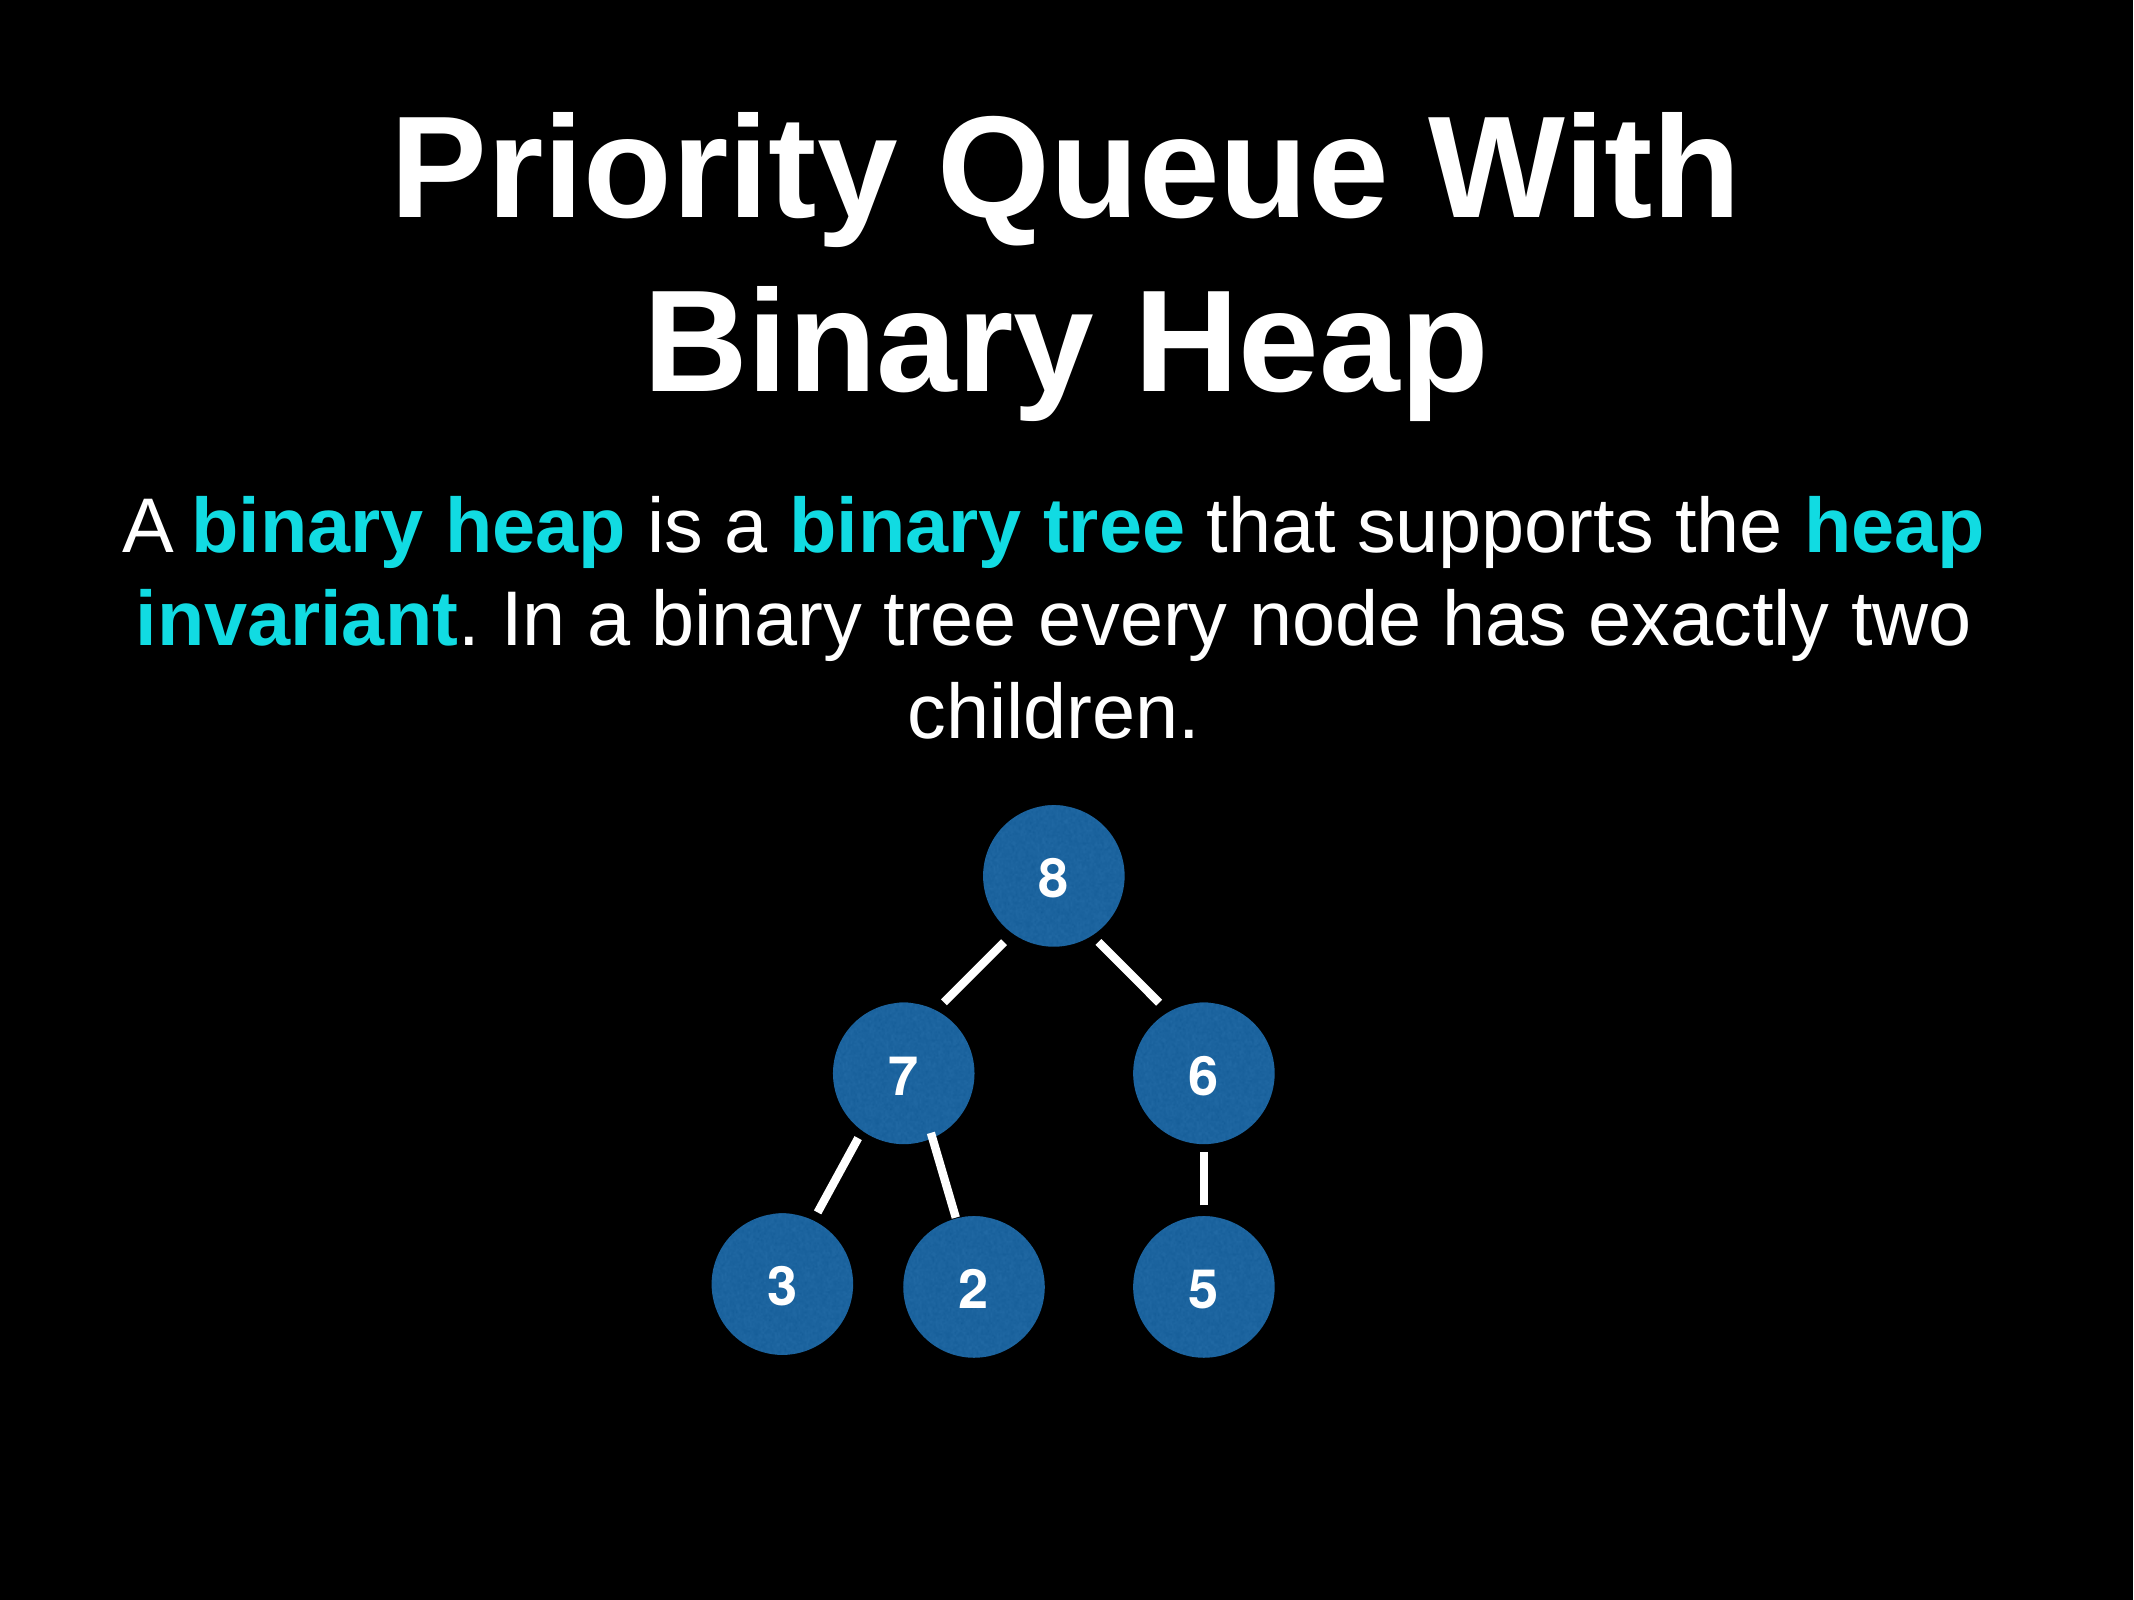

# Priority Queue With Binary Heap
A binary heap is a binary tree that supports the heap invariant. In a binary tree every node has exactly two children.
8

7
6

3
2
5